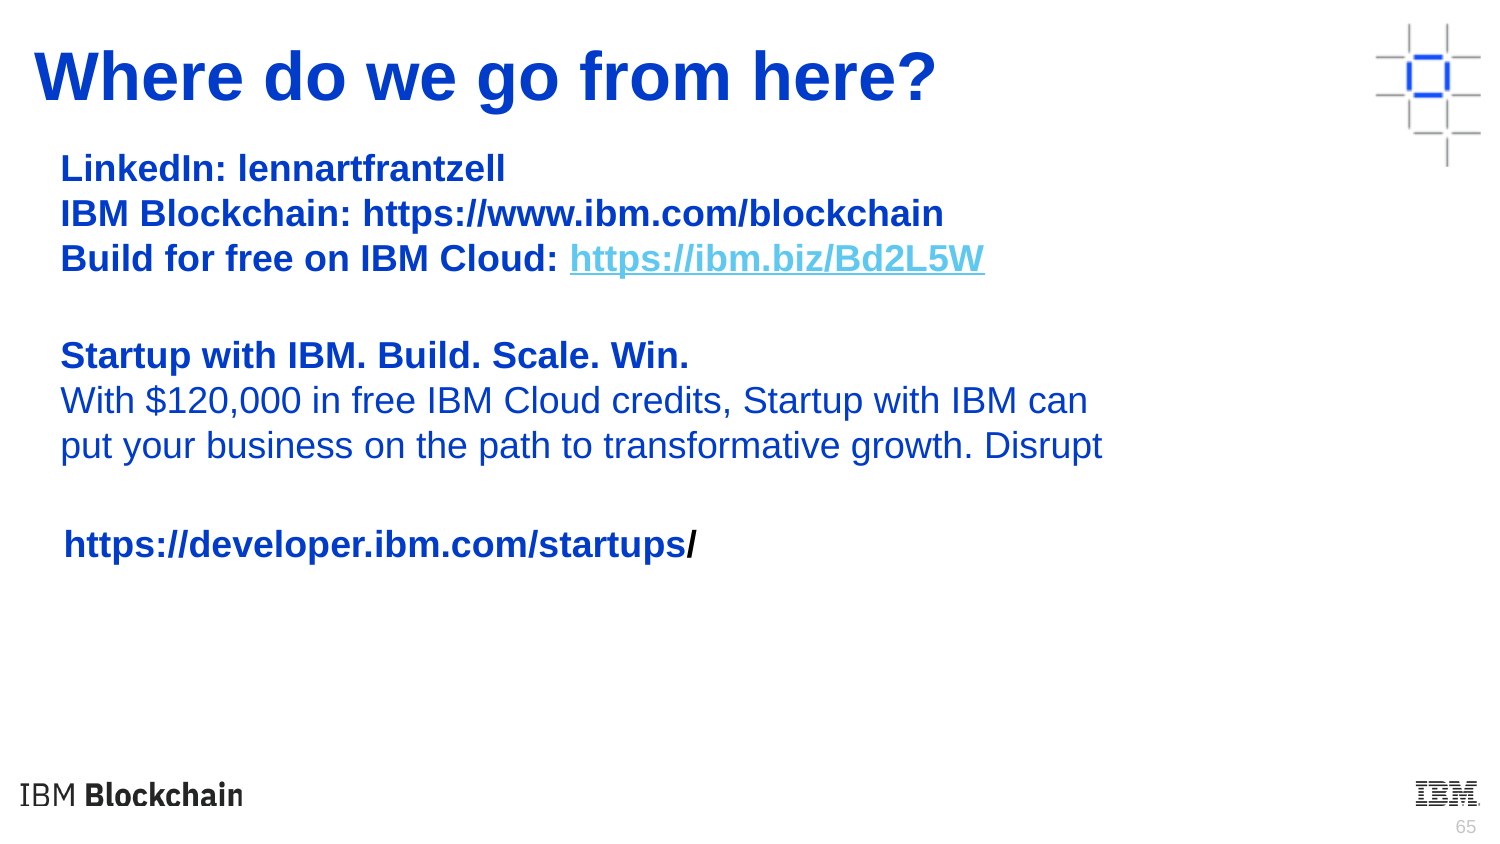

Where do we go from here?
LinkedIn: lennartfrantzell
IBM Blockchain: https://www.ibm.com/blockchain
Build for free on IBM Cloud: https://ibm.biz/Bd2L5W

Startup with IBM. Build. Scale. Win.
With $120,000 in free IBM Cloud credits, Startup with IBM can 
put your business on the path to transformative growth. Disrupt 
your industry with IBM.
https://developer.ibm.com/startups/